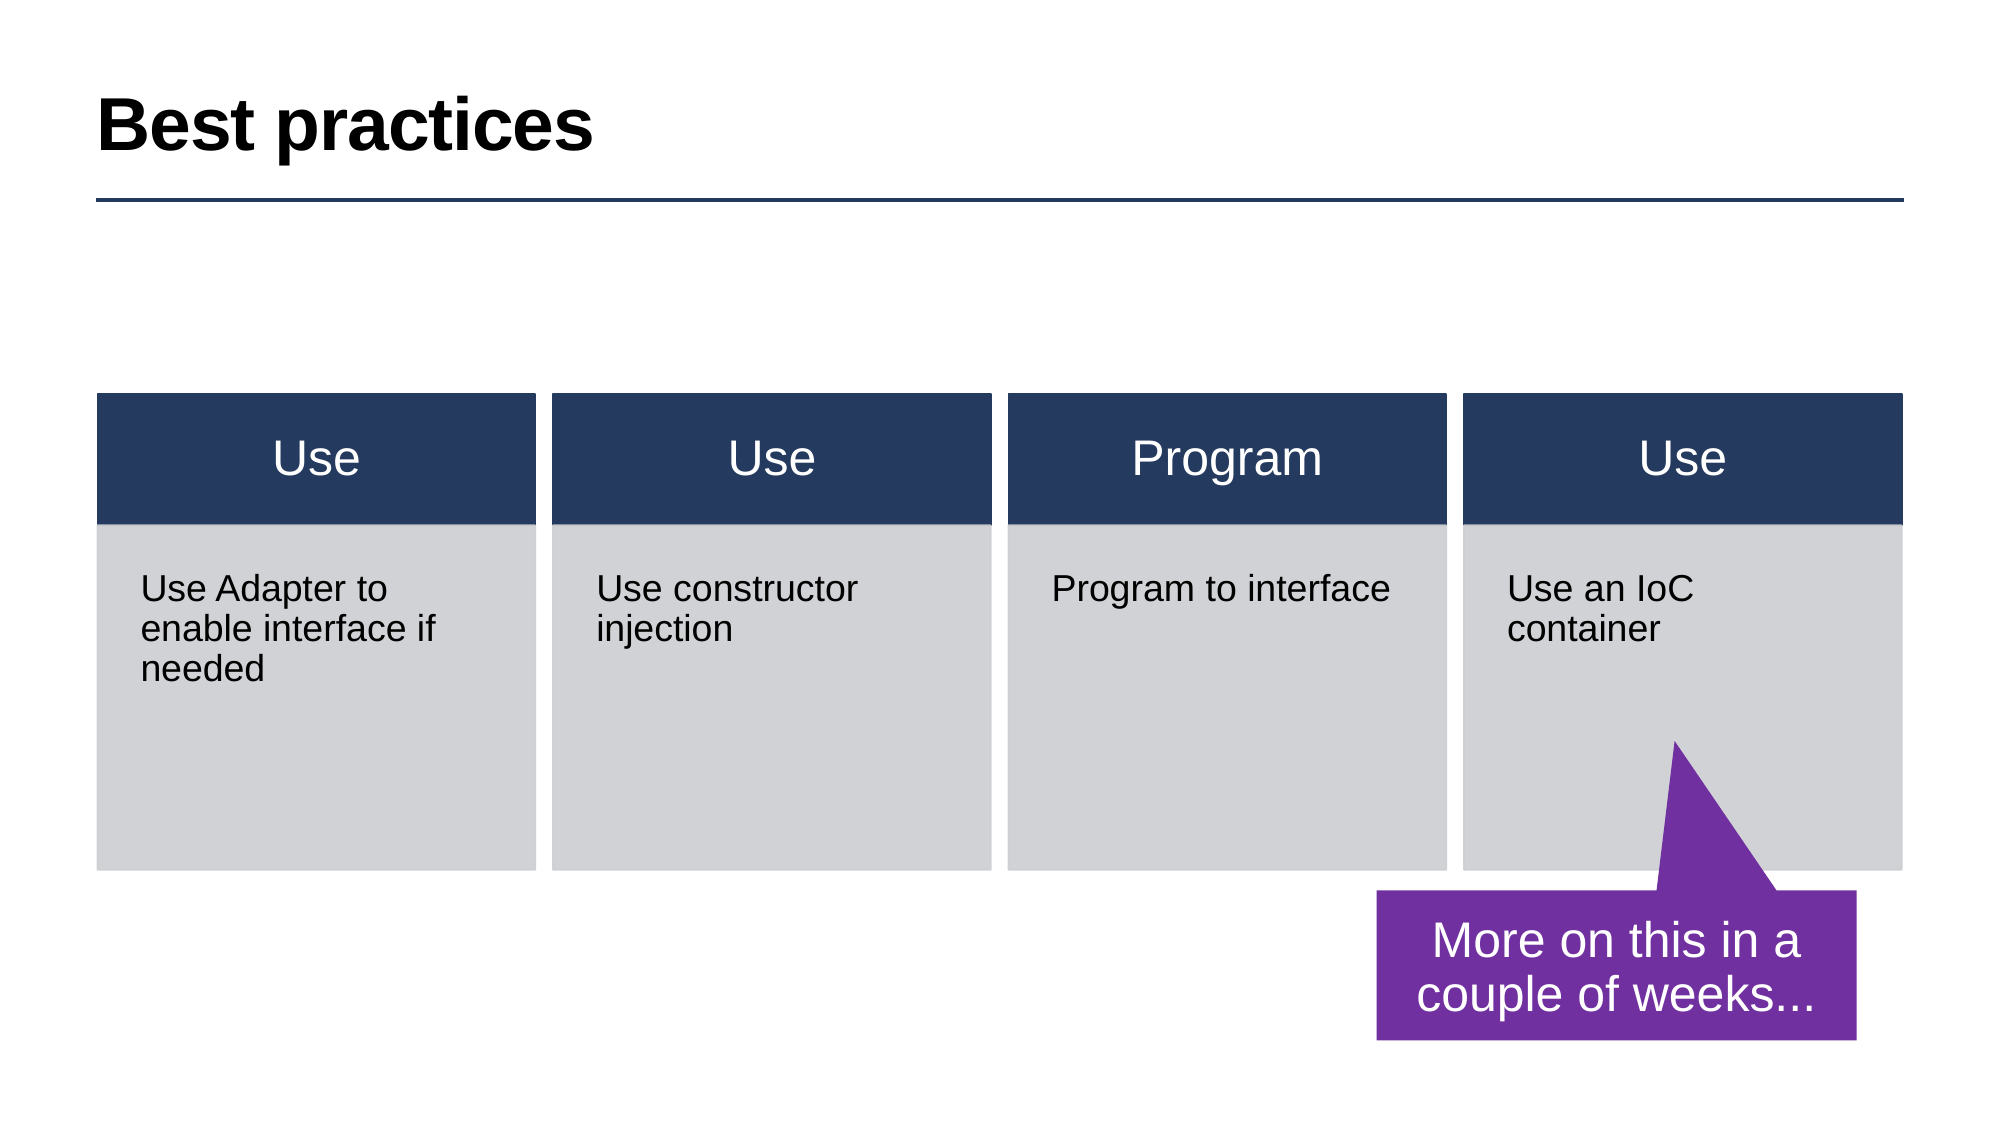

# Best practices
Use
Use Adapter to enable interface if needed
Use
Use constructor injection
Program
Program to interface
Use
Use an IoC container
More on this in a couple of weeks...